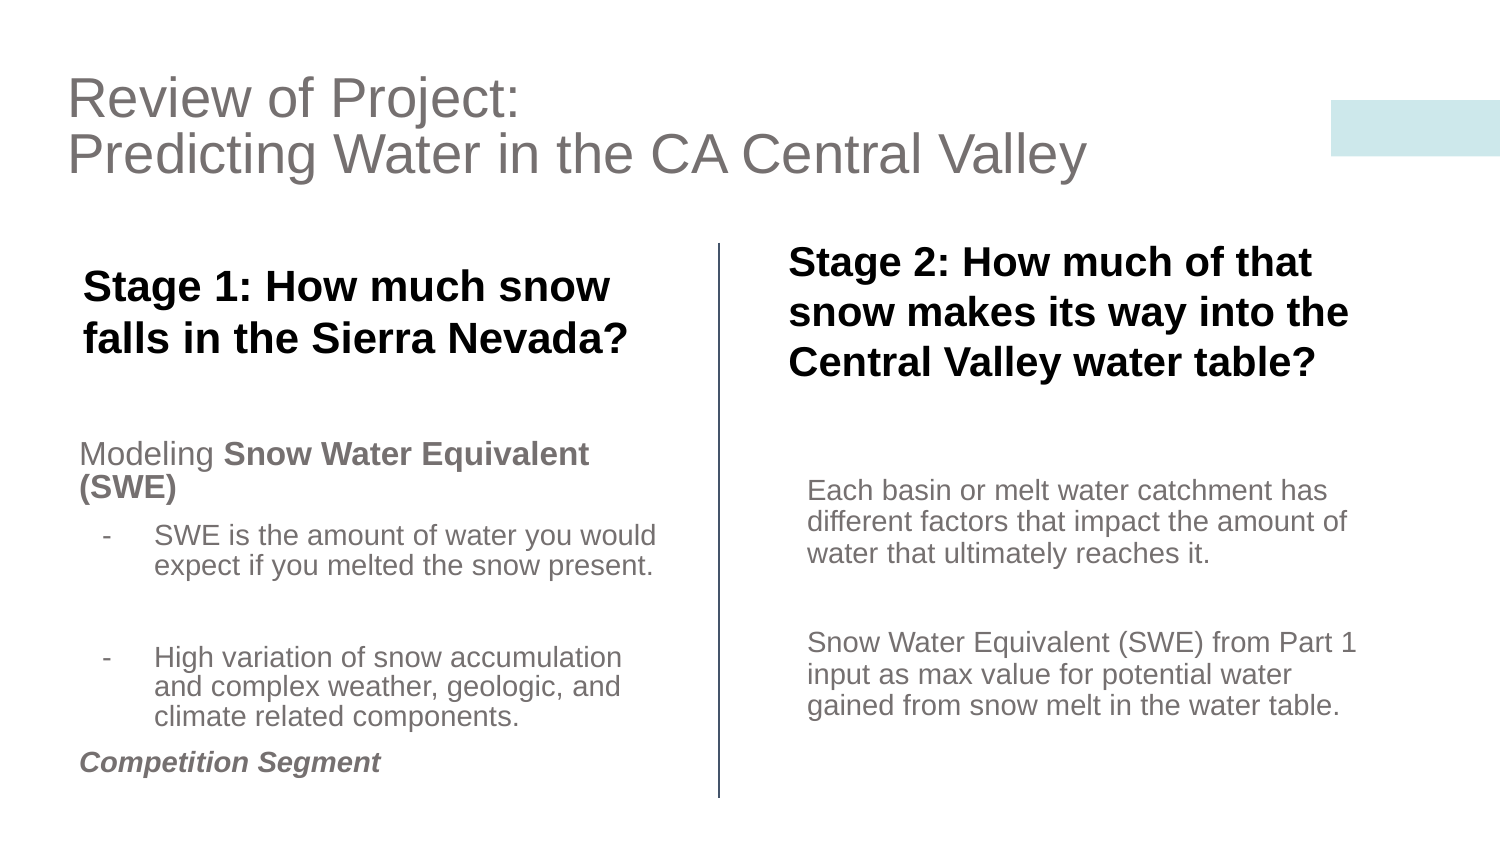

# Review of Project:
Predicting Water in the CA Central Valley
Stage 2: How much of that snow makes its way into the Central Valley water table?
Stage 1: How much snow falls in the Sierra Nevada?
Modeling Snow Water Equivalent (SWE)
SWE is the amount of water you would expect if you melted the snow present.

High variation of snow accumulation and complex weather, geologic, and climate related components.
Competition Segment
Each basin or melt water catchment has different factors that impact the amount of water that ultimately reaches it.

Snow Water Equivalent (SWE) from Part 1 input as max value for potential water gained from snow melt in the water table.